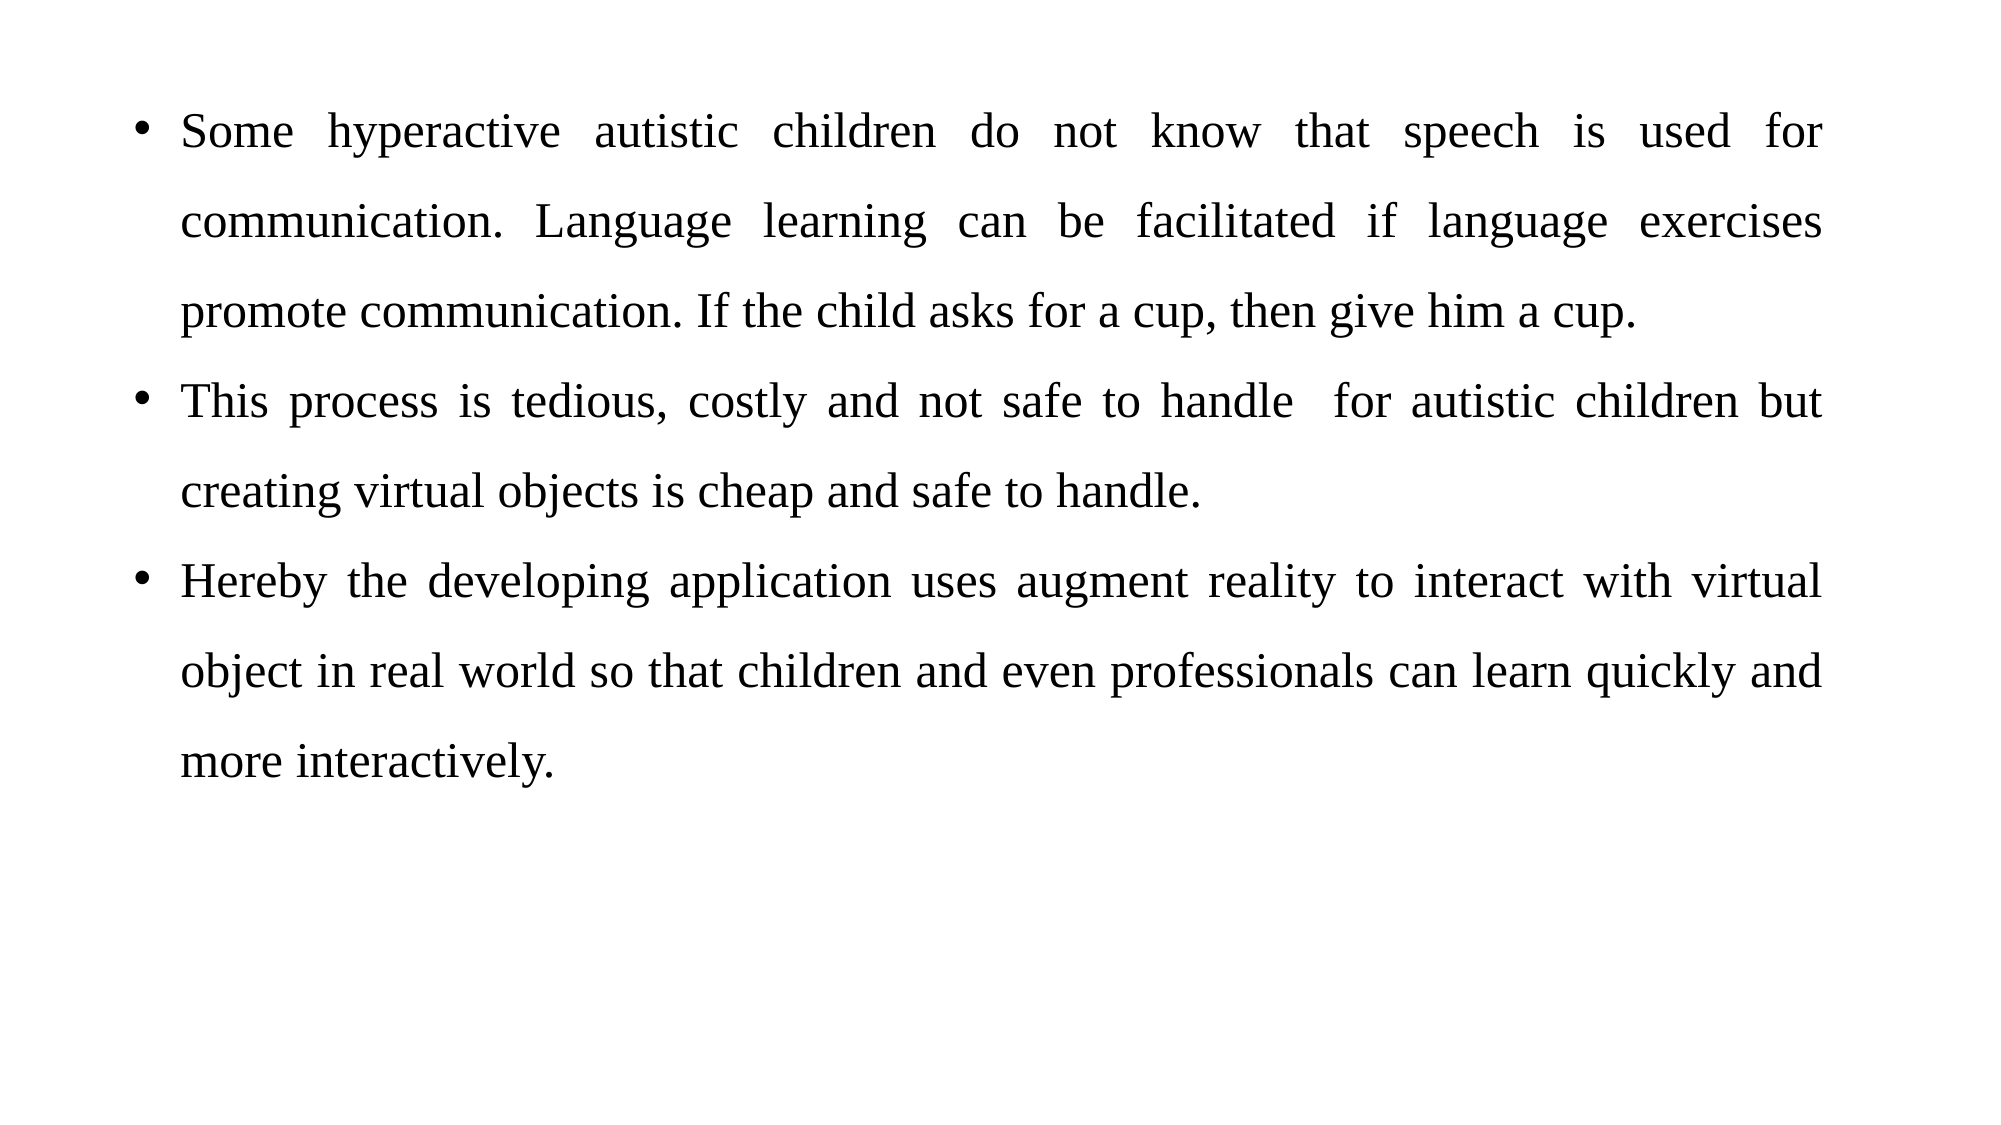

Some hyperactive autistic children do not know that speech is used for communication. Language learning can be facilitated if language exercises promote communication. If the child asks for a cup, then give him a cup.
This process is tedious, costly and not safe to handle  for autistic children but creating virtual objects is cheap and safe to handle.
Hereby the developing application uses augment reality to interact with virtual object in real world so that children and even professionals can learn quickly and more interactively.